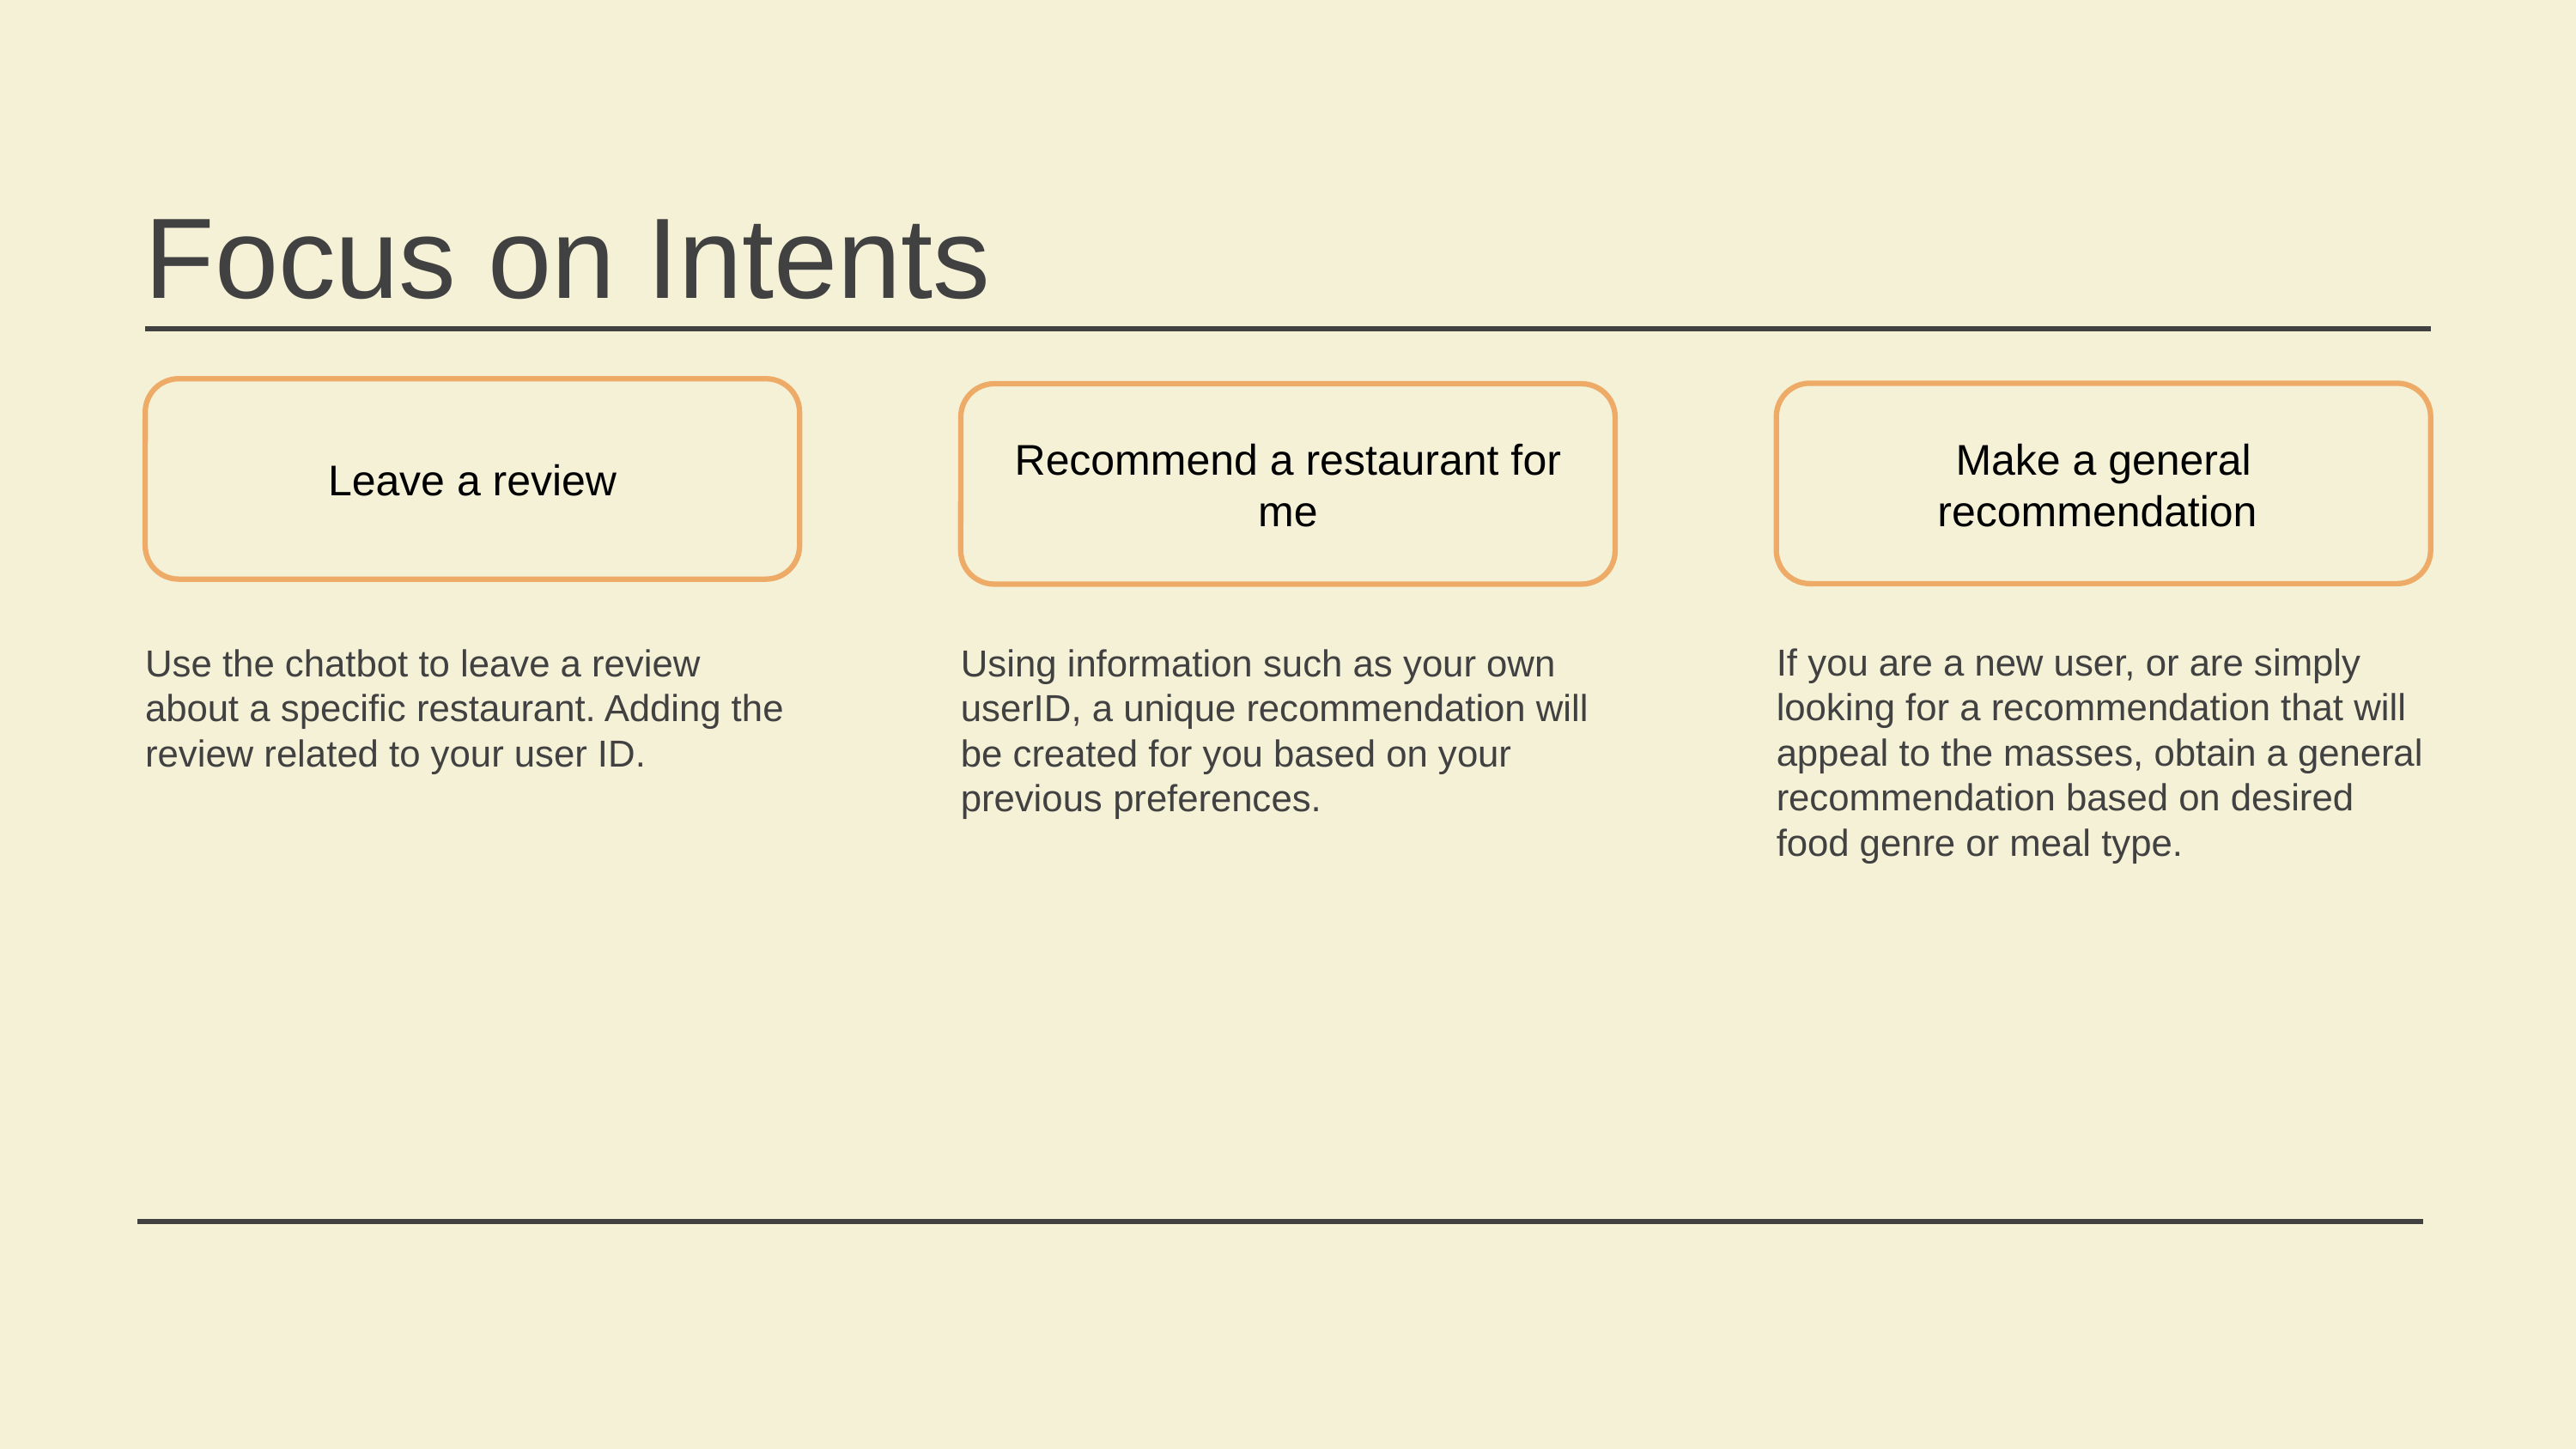

Focus on Intents
Leave a review
Make a general recommendation
Recommend a restaurant for me
If you are a new user, or are simply looking for a recommendation that will appeal to the masses, obtain a general recommendation based on desired food genre or meal type.
Use the chatbot to leave a review about a specific restaurant. Adding the review related to your user ID.
Using information such as your own userID, a unique recommendation will be created for you based on your previous preferences.